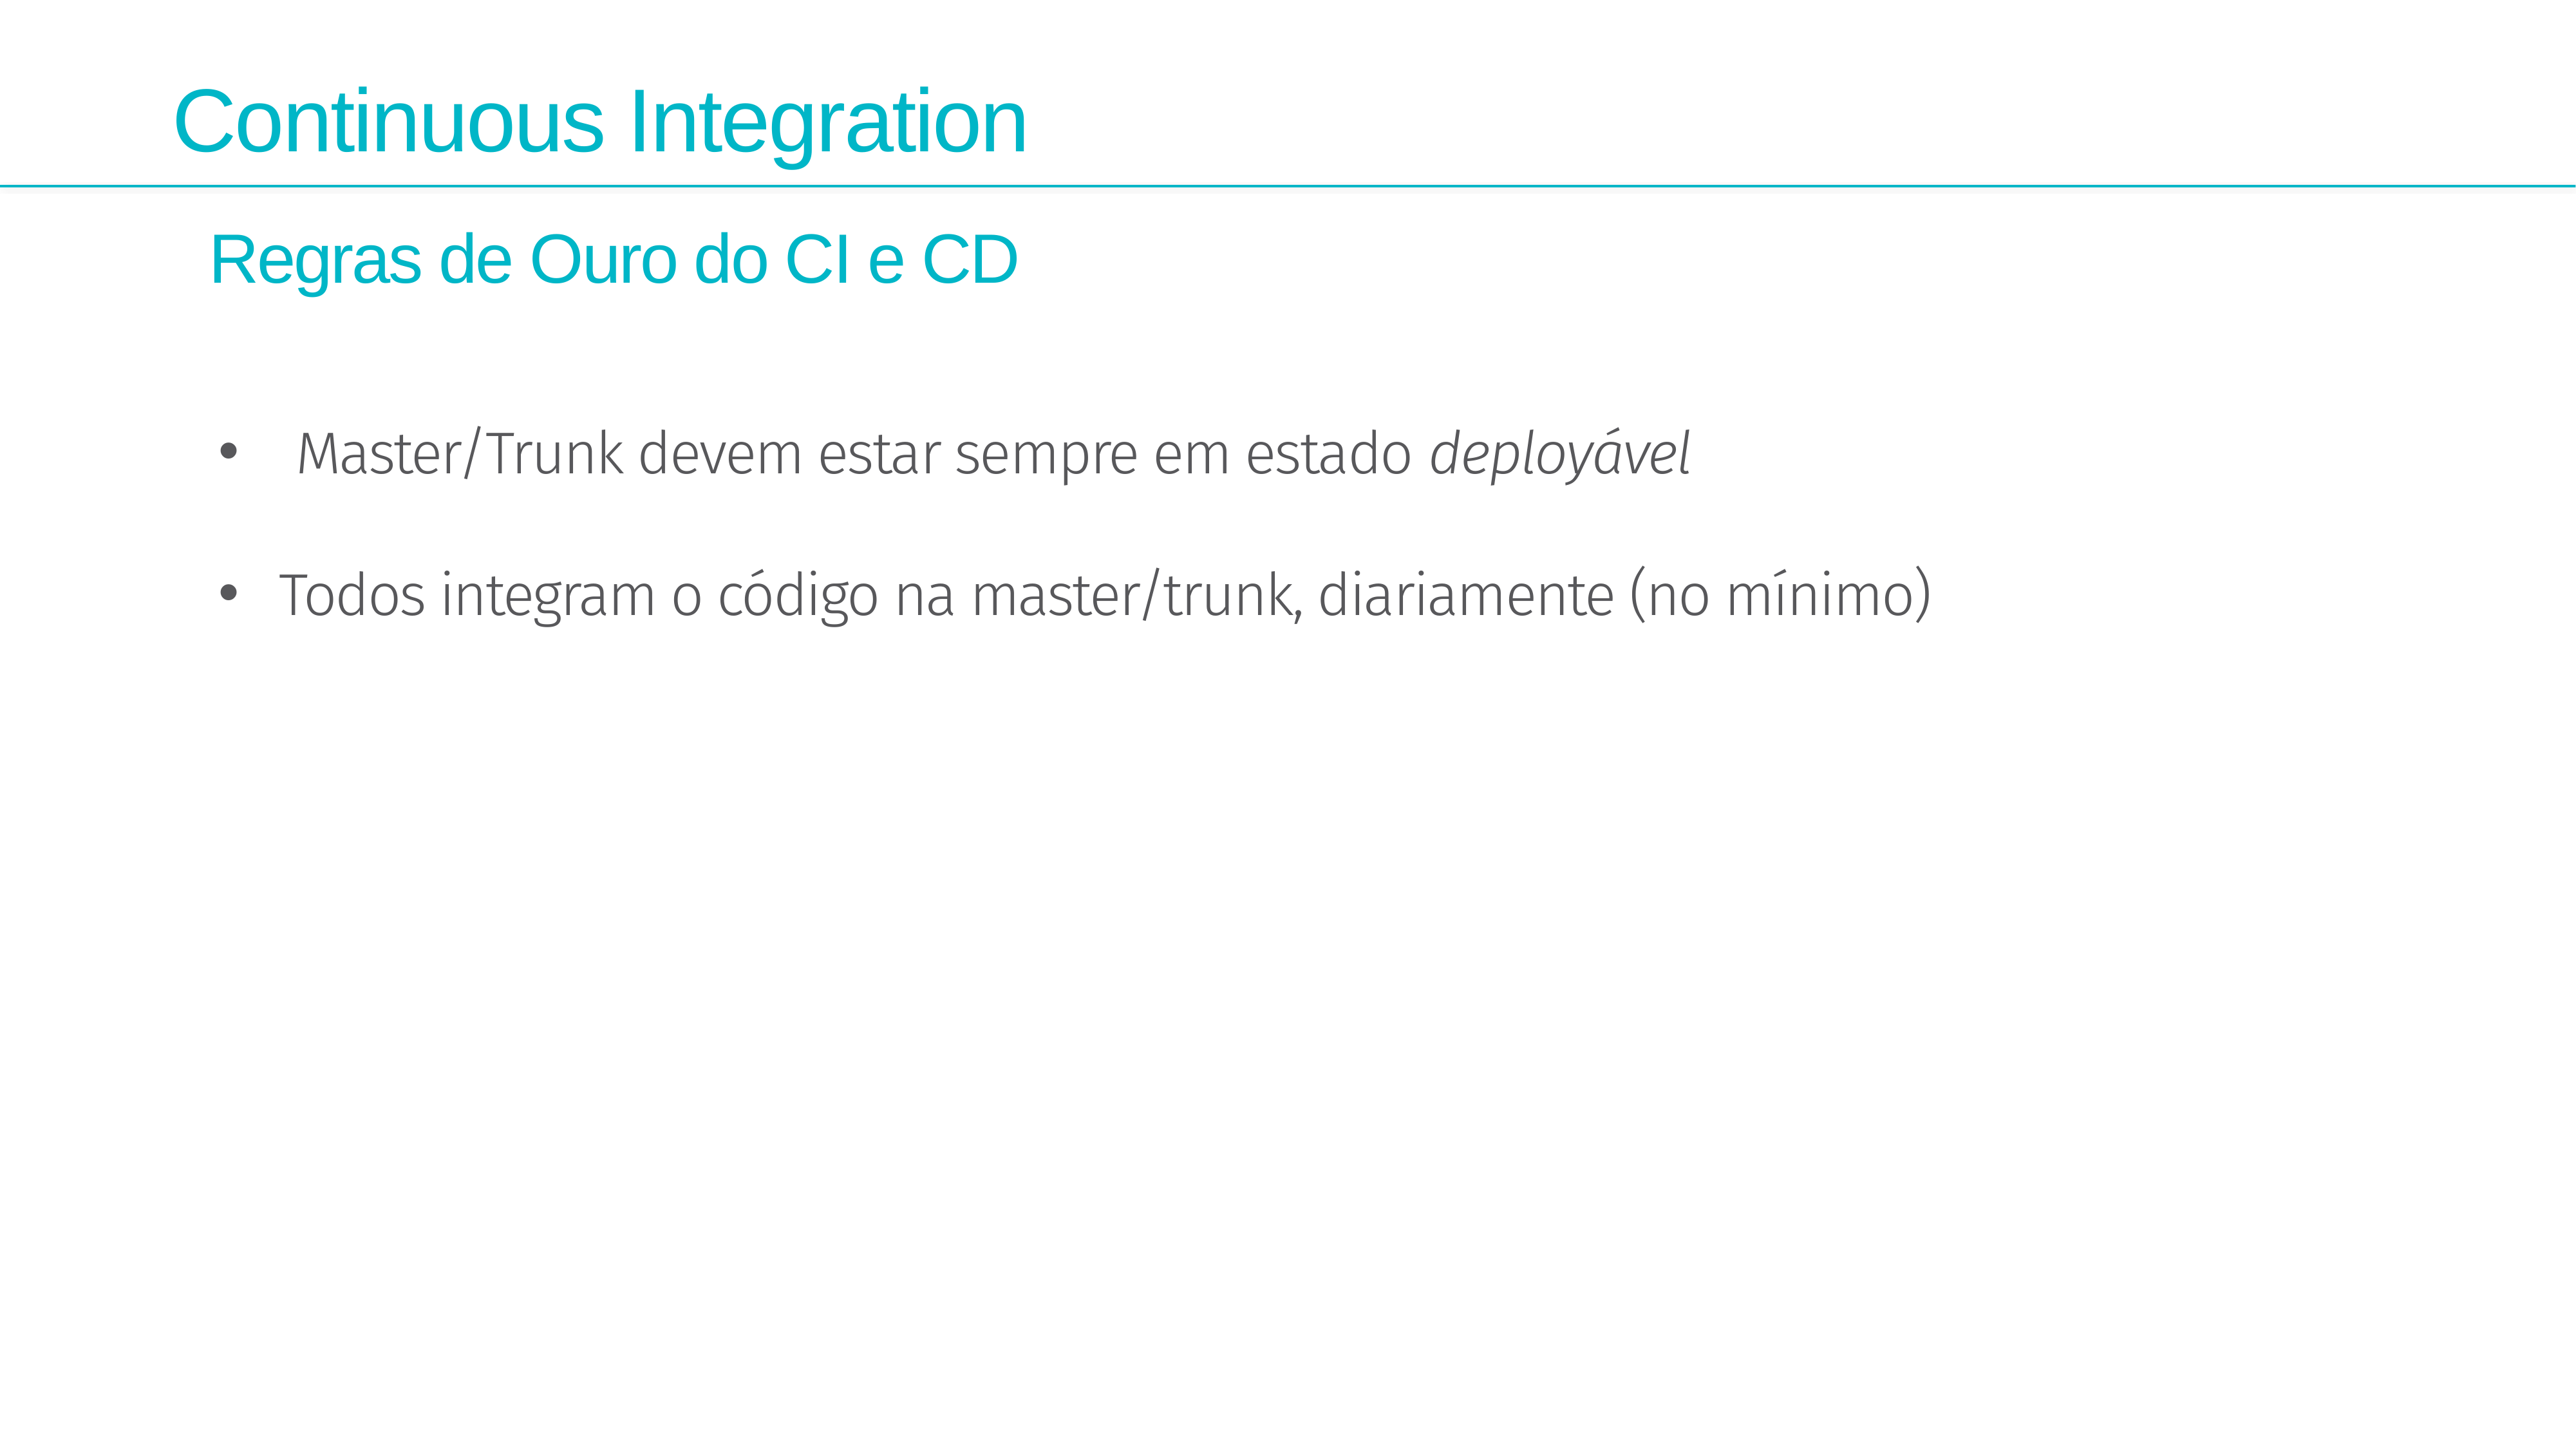

Continuous Integration
Regras de Ouro do CI e CD

 Master/Trunk devem estar sempre em estado deployável

Todos integram o código na master/trunk, diariamente (no mínimo)